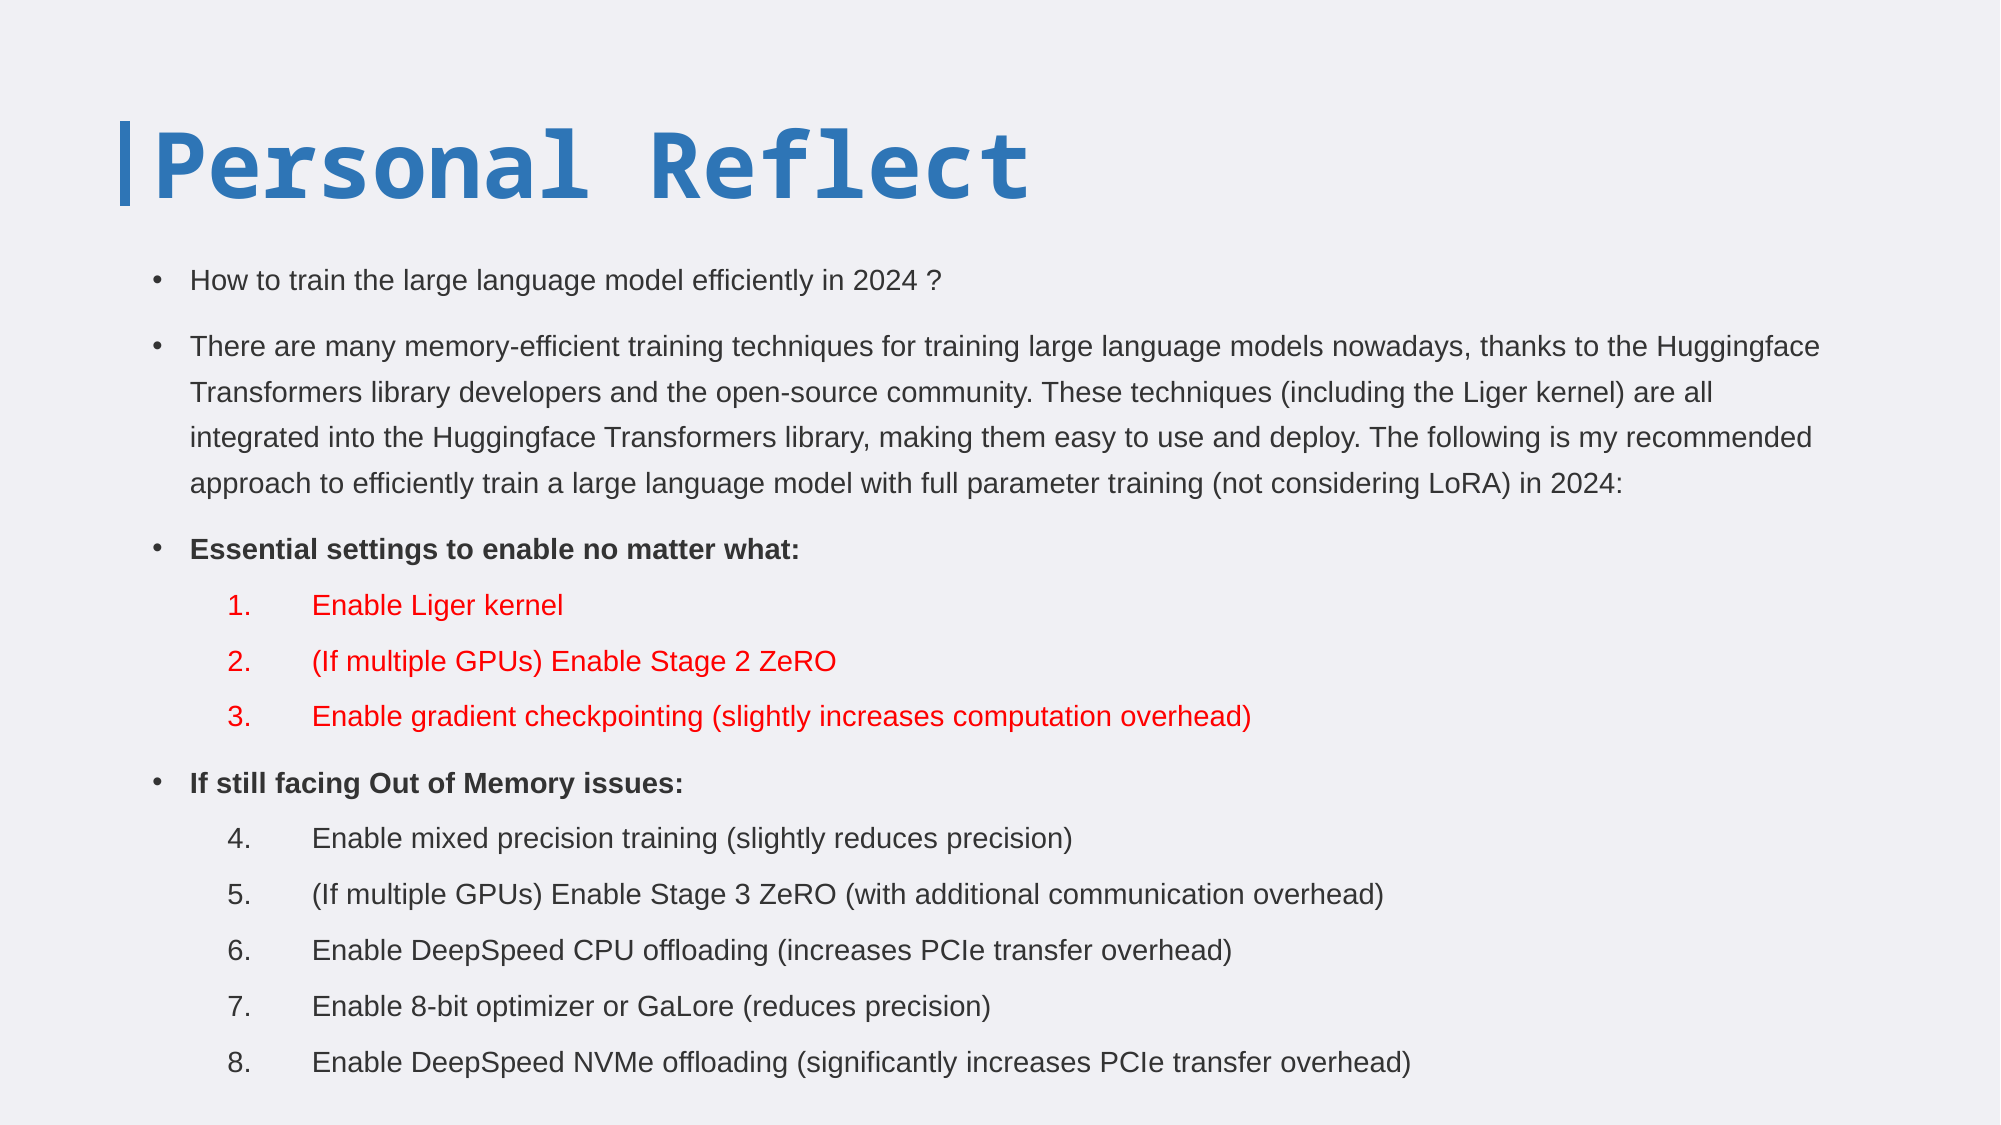

# Personal Reflect
How to train the large language model efficiently in 2024 ?
There are many memory-efficient training techniques for training large language models nowadays, thanks to the Huggingface Transformers library developers and the open-source community. These techniques (including the Liger kernel) are all integrated into the Huggingface Transformers library, making them easy to use and deploy. The following is my recommended approach to efficiently train a large language model with full parameter training (not considering LoRA) in 2024:
Essential settings to enable no matter what:
Enable Liger kernel
(If multiple GPUs) Enable Stage 2 ZeRO
Enable gradient checkpointing (slightly increases computation overhead)
If still facing Out of Memory issues:
Enable mixed precision training (slightly reduces precision)
(If multiple GPUs) Enable Stage 3 ZeRO (with additional communication overhead)
Enable DeepSpeed CPU offloading (increases PCIe transfer overhead)
Enable 8-bit optimizer or GaLore (reduces precision)
Enable DeepSpeed NVMe offloading (significantly increases PCIe transfer overhead)